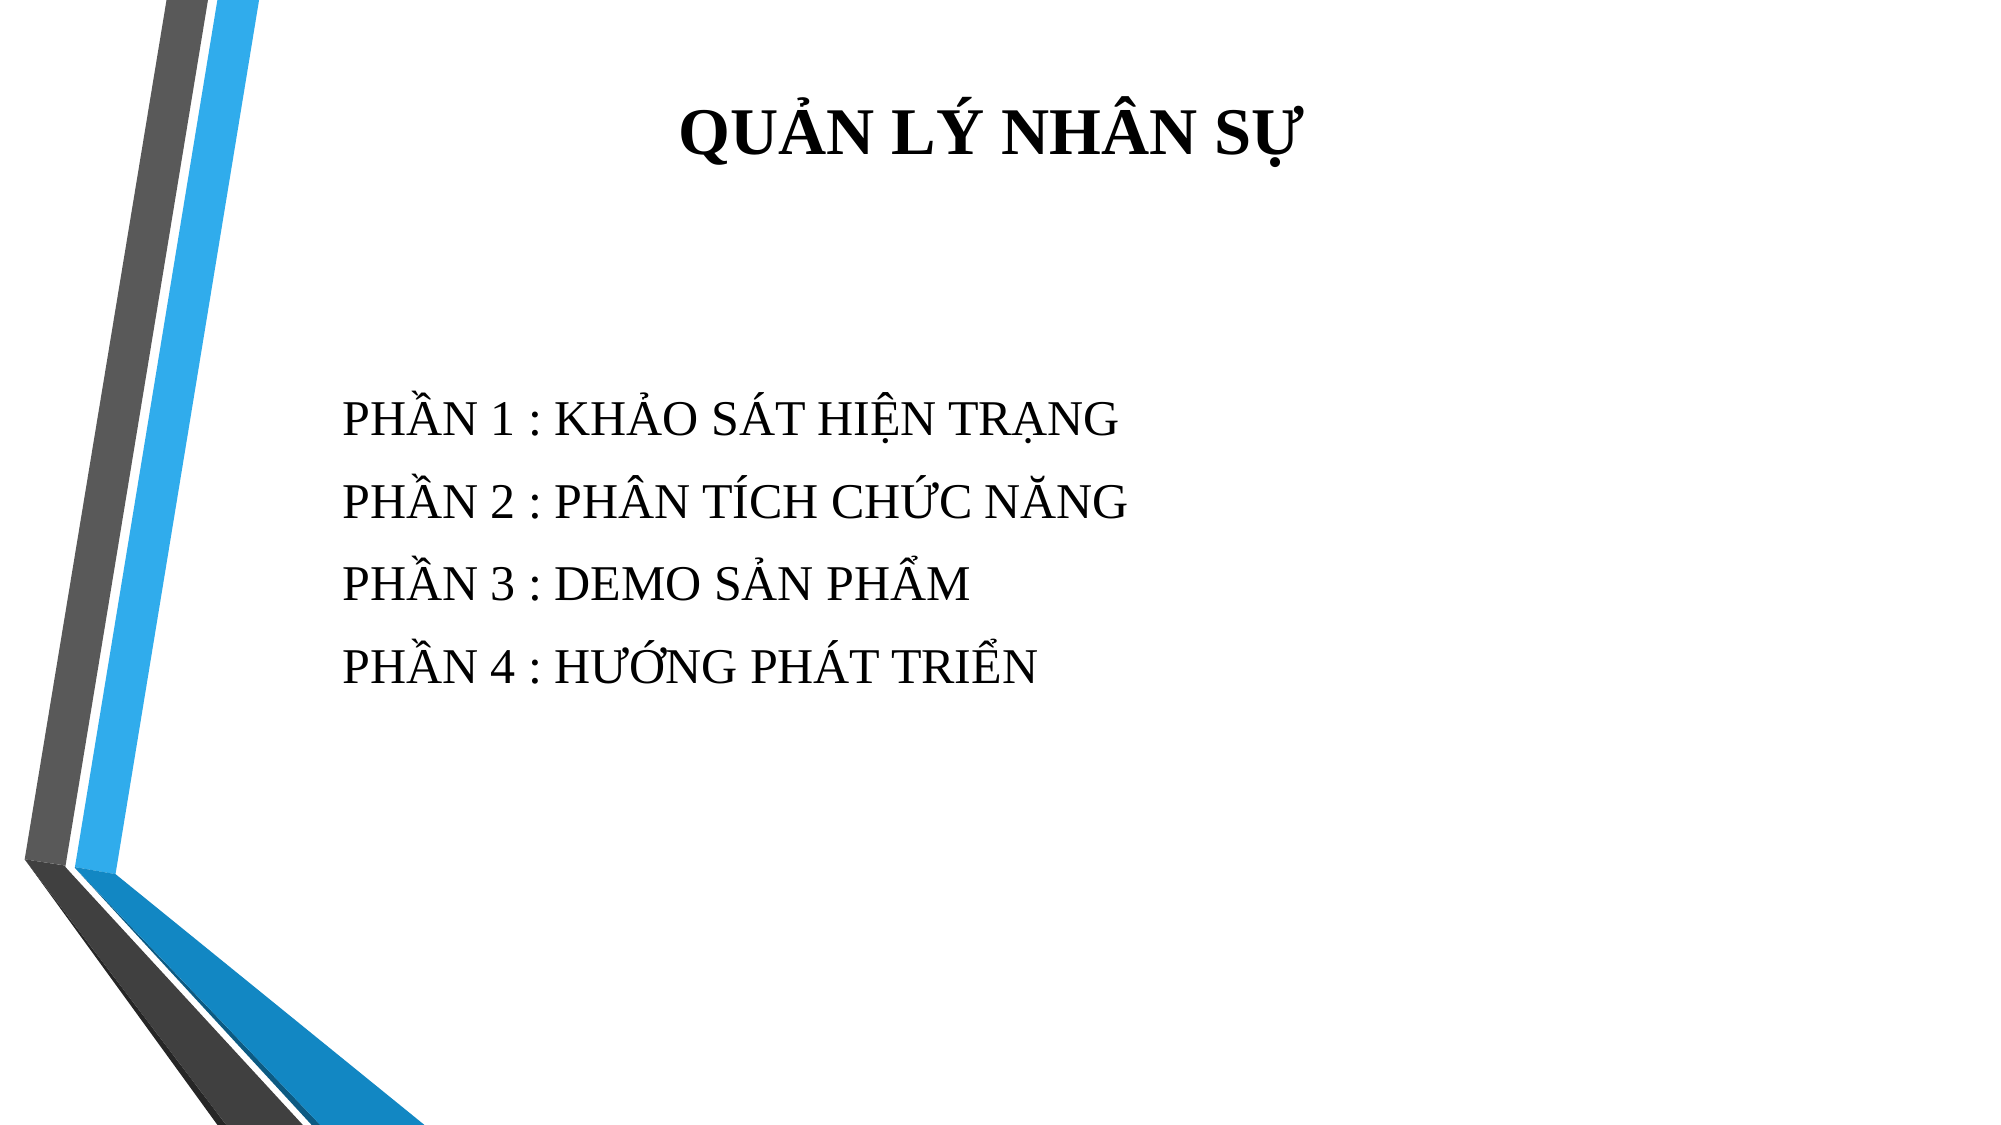

QUẢN LÝ NHÂN SỰ
PHẦN 1 : KHẢO SÁT HIỆN TRẠNG
PHẦN 2 : PHÂN TÍCH CHỨC NĂNG
PHẦN 3 : DEMO SẢN PHẨM
PHẦN 4 : HƯỚNG PHÁT TRIỂN